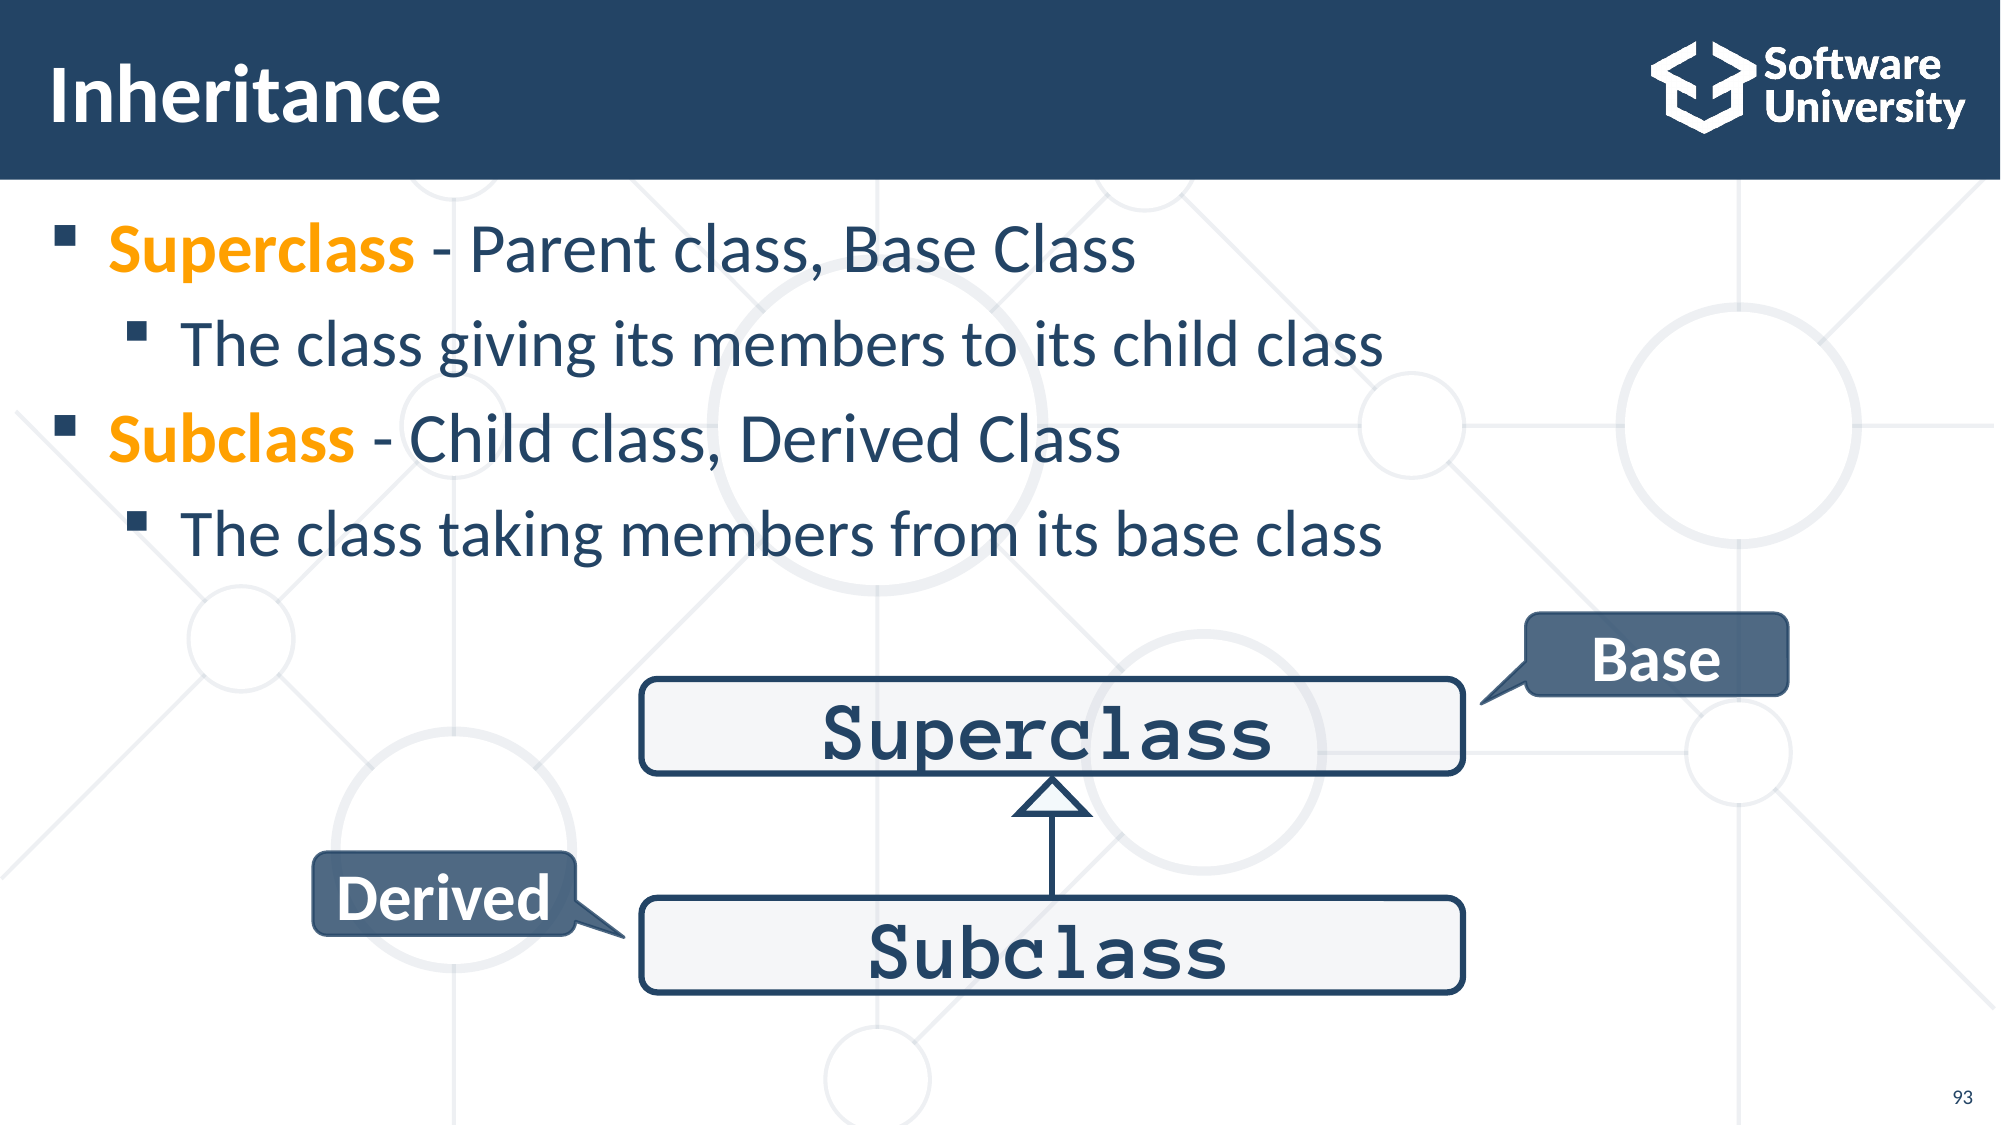

# Inheritance
Superclass - Parent class, Base Class
The class giving its members to its child class
Subclass - Child class, Derived Class
The class taking members from its base class
Base
Superclass

Derived
Subclass
93